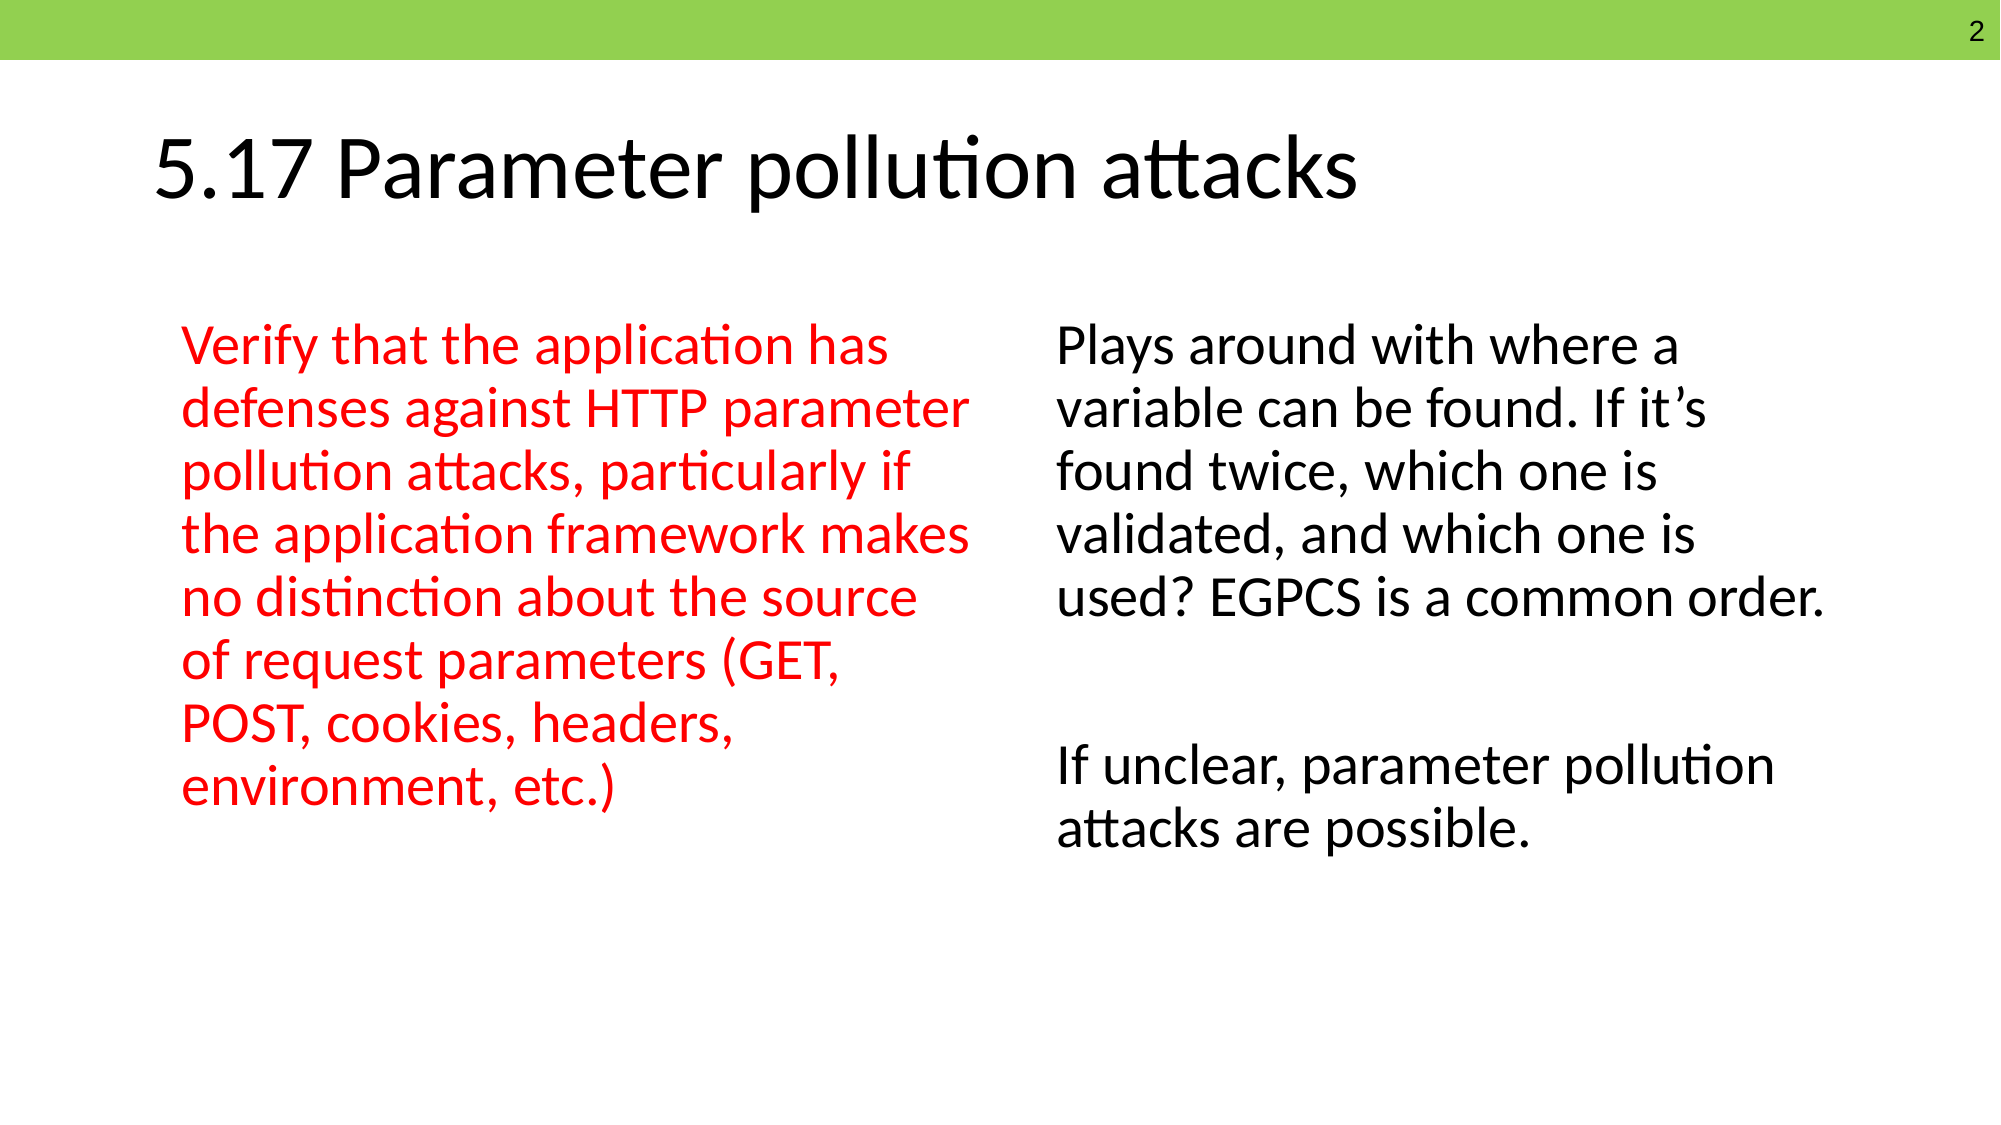

# 5.17 Parameter pollution attacks
Verify that the application has defenses against HTTP parameter pollution attacks, particularly if the application framework makes no distinction about the source of request parameters (GET, POST, cookies, headers, environment, etc.)
Plays around with where a variable can be found. If it’s found twice, which one is validated, and which one is used? EGPCS is a common order.

If unclear, parameter pollution attacks are possible.